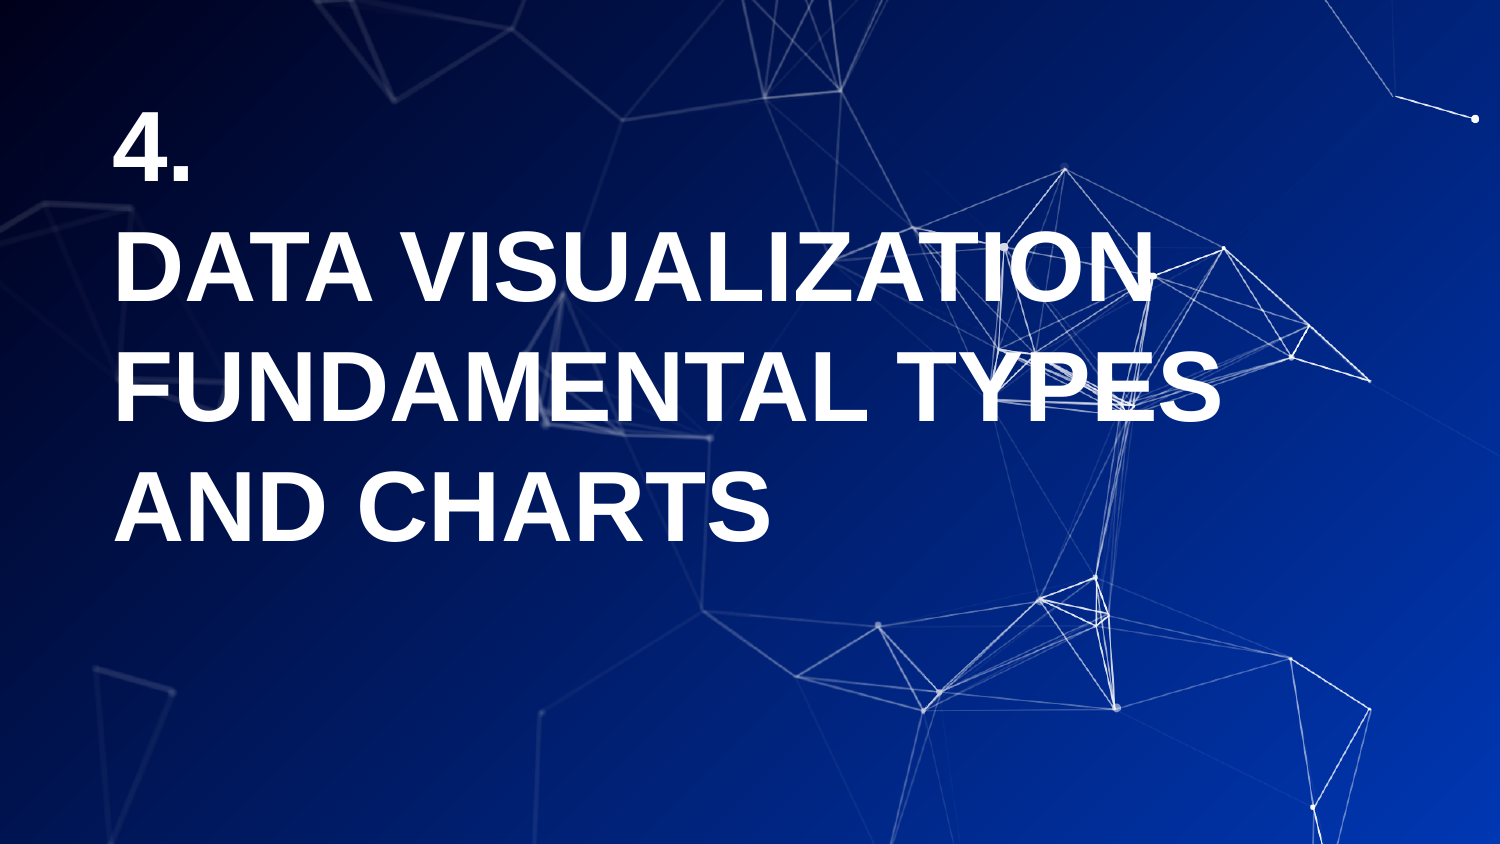

# 4.
DATA VISUALIZATION
FUNDAMENTAL TYPES
AND CHARTS